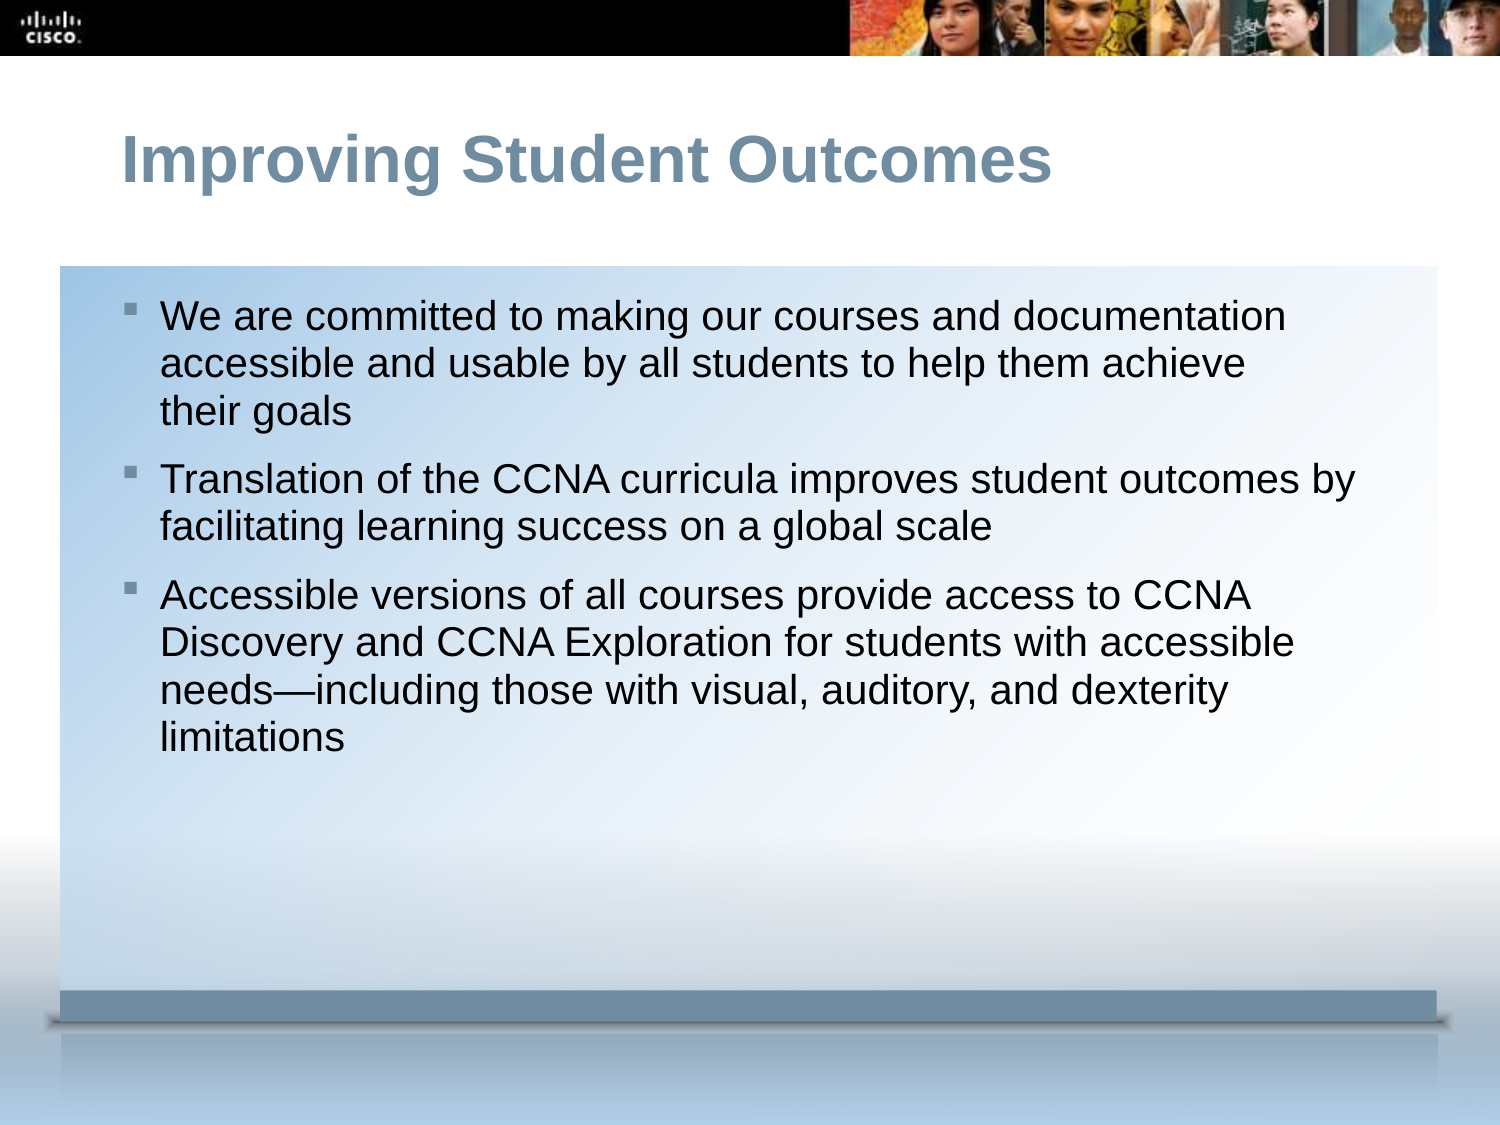

Improving Student Outcomes
We are committed to making our courses and documentation accessible and usable by all students to help them achieve
their goals
Translation of the CCNA curricula improves student outcomes by facilitating learning success on a global scale
Accessible versions of all courses provide access to CCNA Discovery and CCNA Exploration for students with accessible needs—including those with visual, auditory, and dexterity limitations